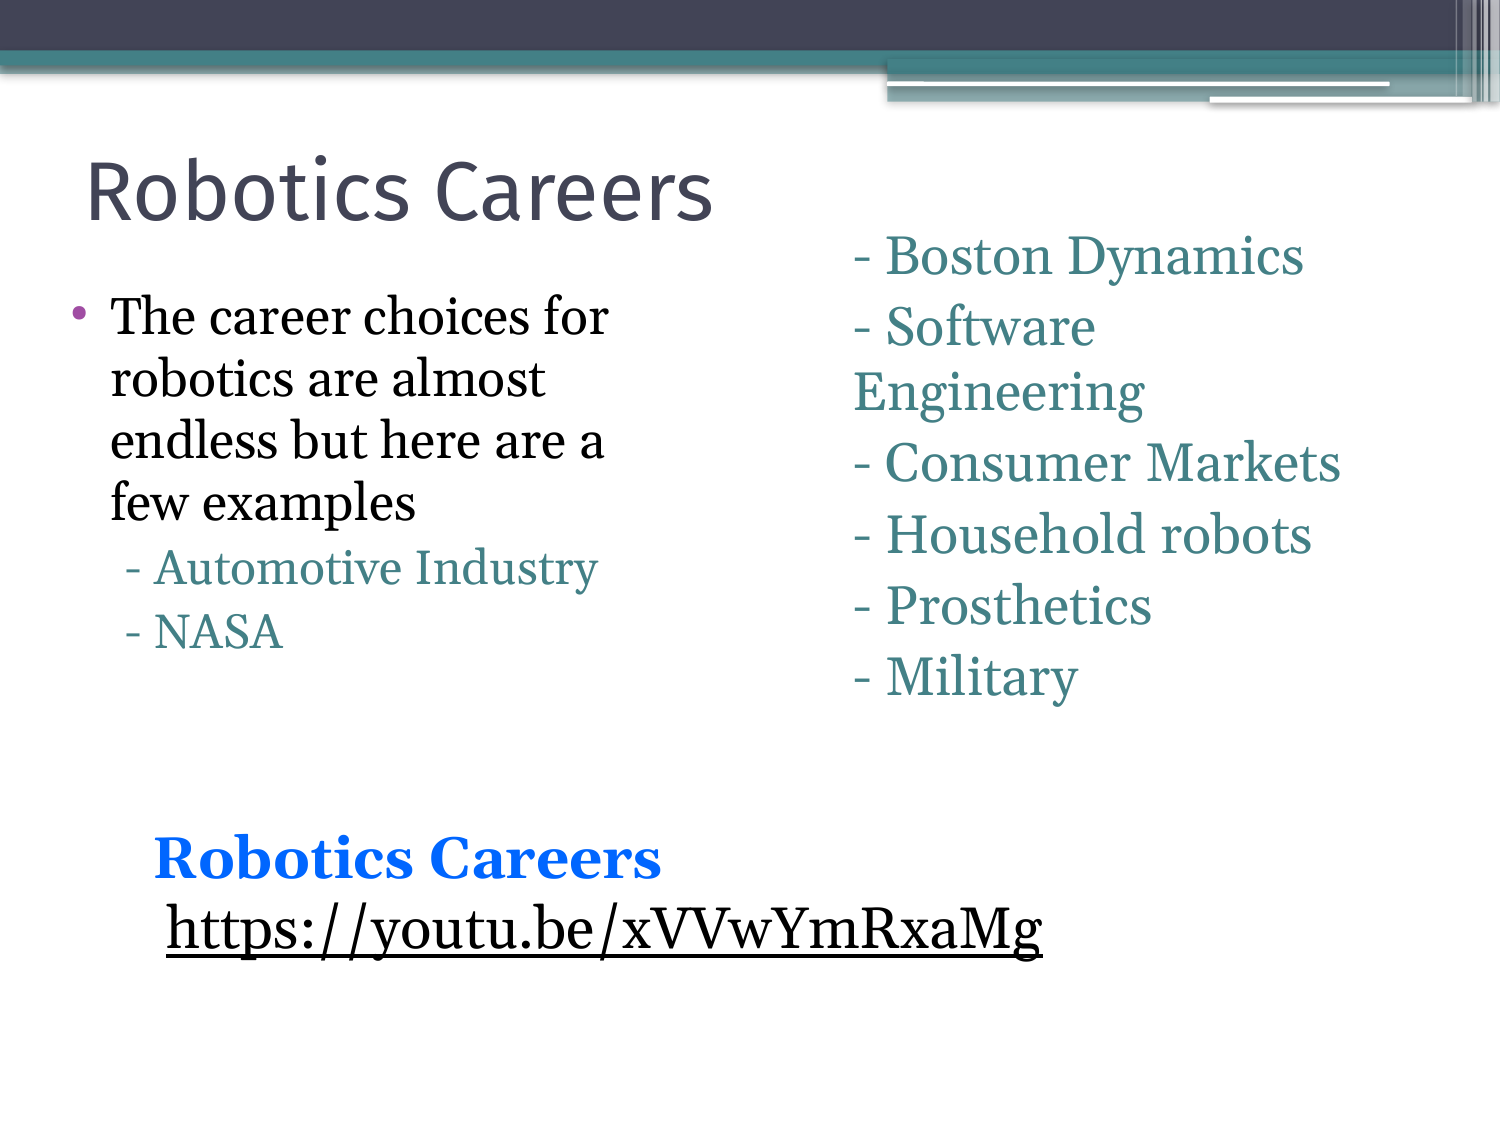

# Robotics Careers
- Boston Dynamics
- Software Engineering
- Consumer Markets
- Household robots
- Prosthetics
- Military

The career choices for robotics are almost endless but here are a few examples
- Automotive Industry
- NASA

Robotics Careers
 https://youtu.be/xVVwYmRxaMg